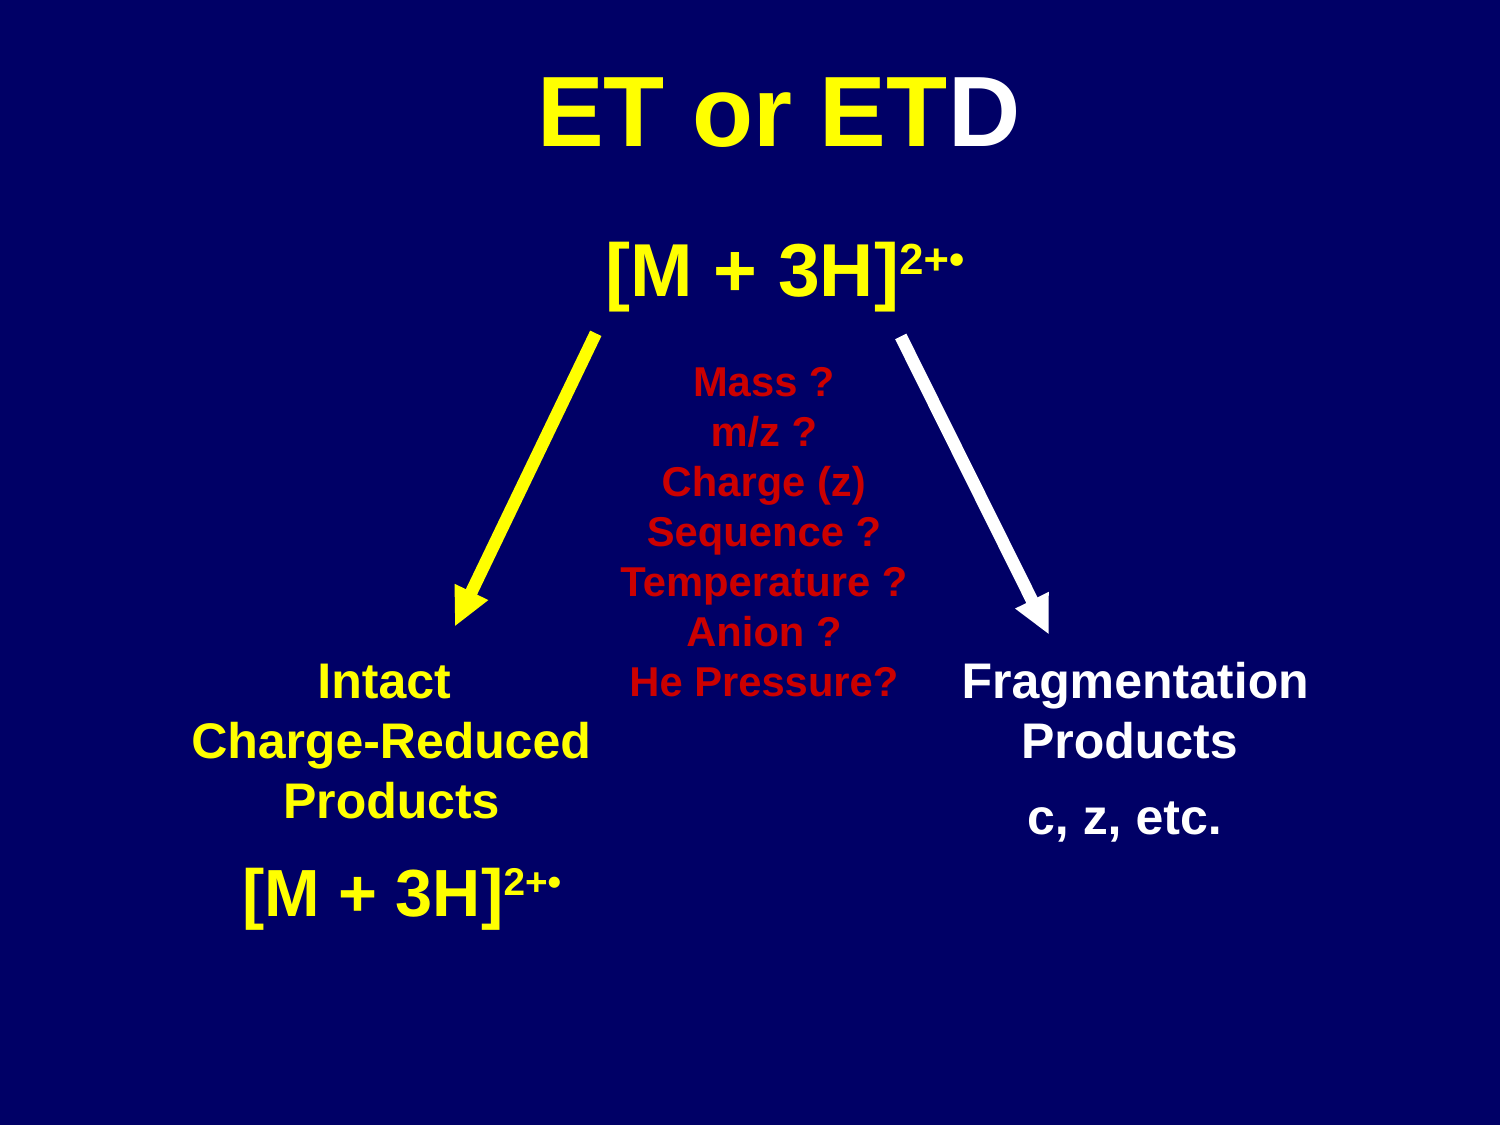

ET or ETD
[M + 3H]2+•

Mass ?
m/z ?
Charge (z)
Sequence ?
Temperature ?
Anion ?
He Pressure?
Intact
 Charge-Reduced
 Products
[M + 3H]2+•
Fragmentation
Products
c, z, etc.